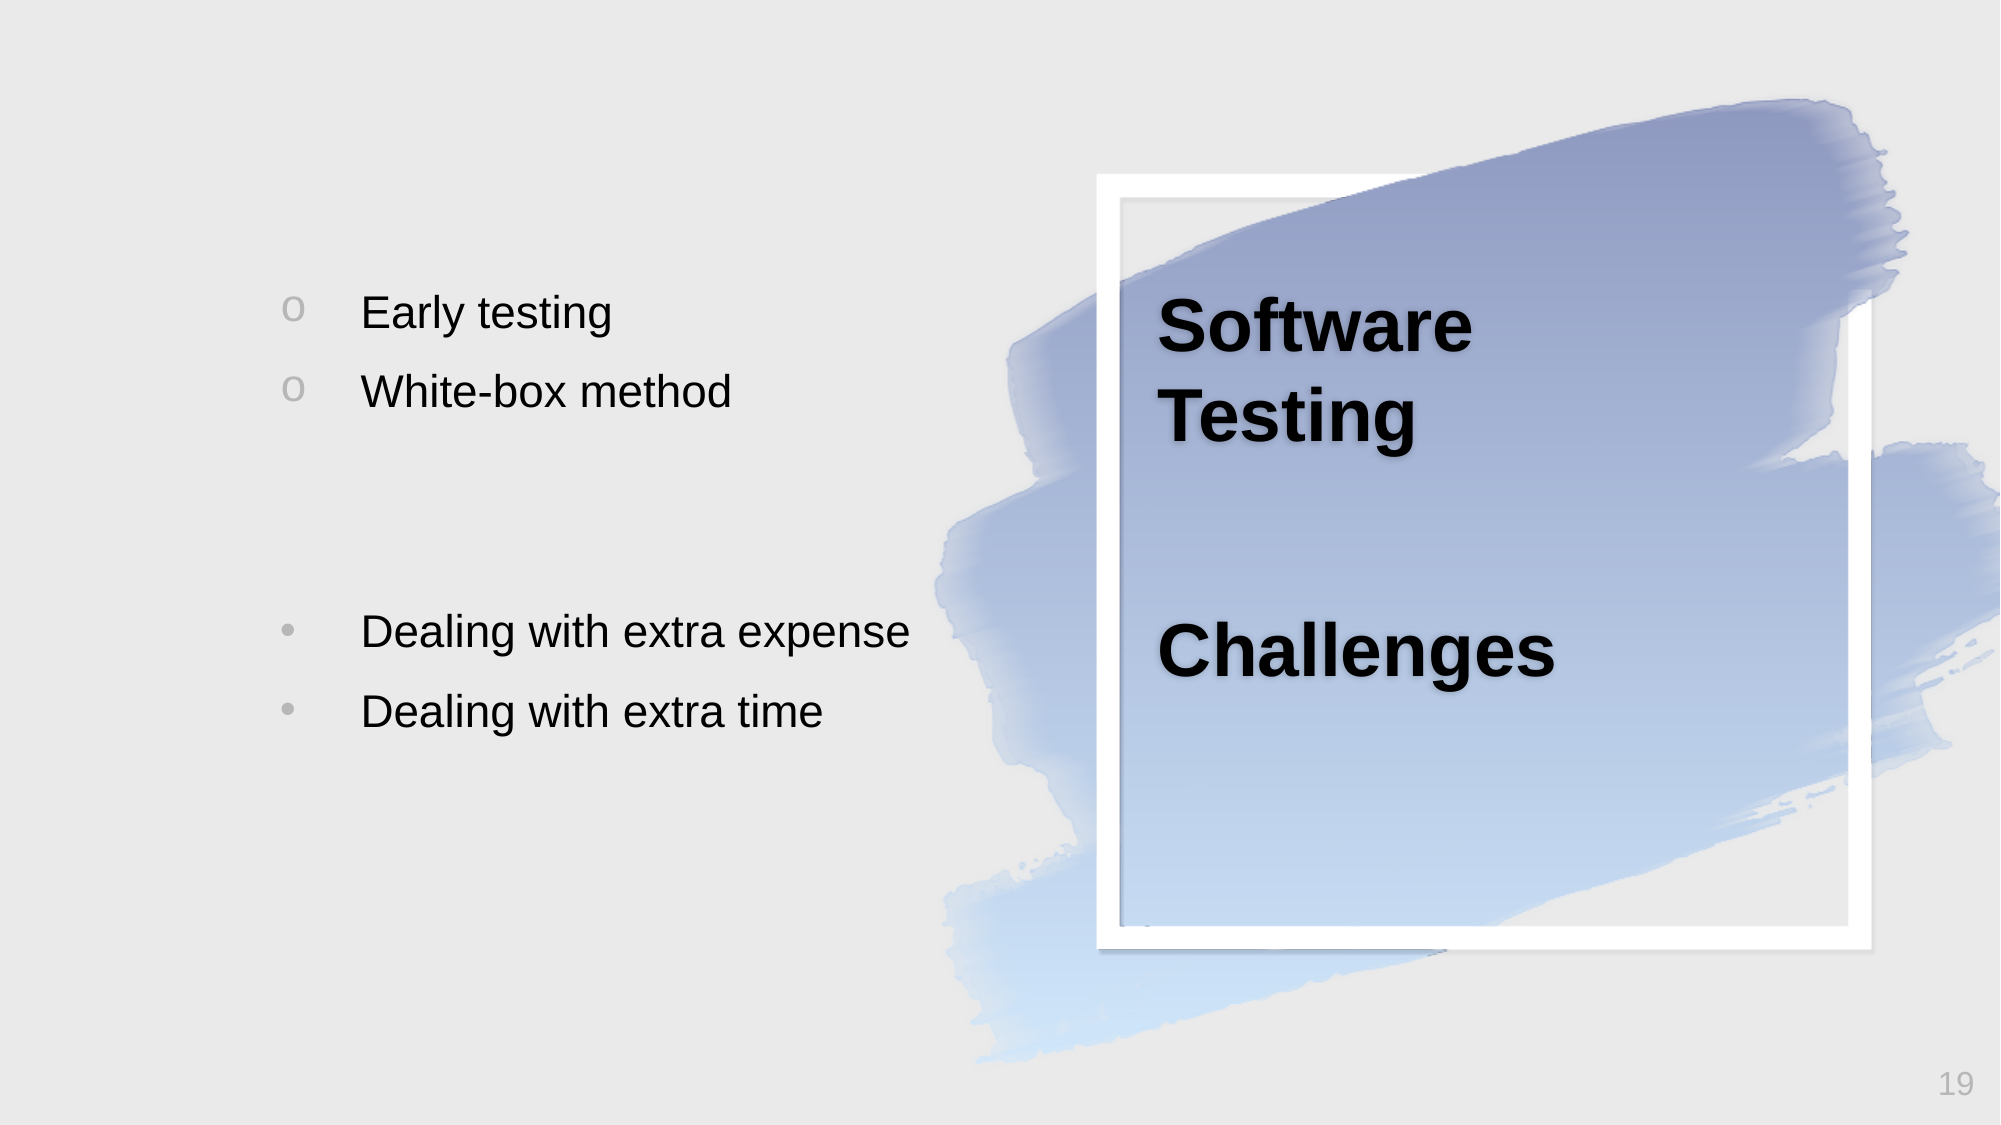

Early testing
White-box method

Dealing with extra expense
Dealing with extra time
# Software Testing
Challenges
19